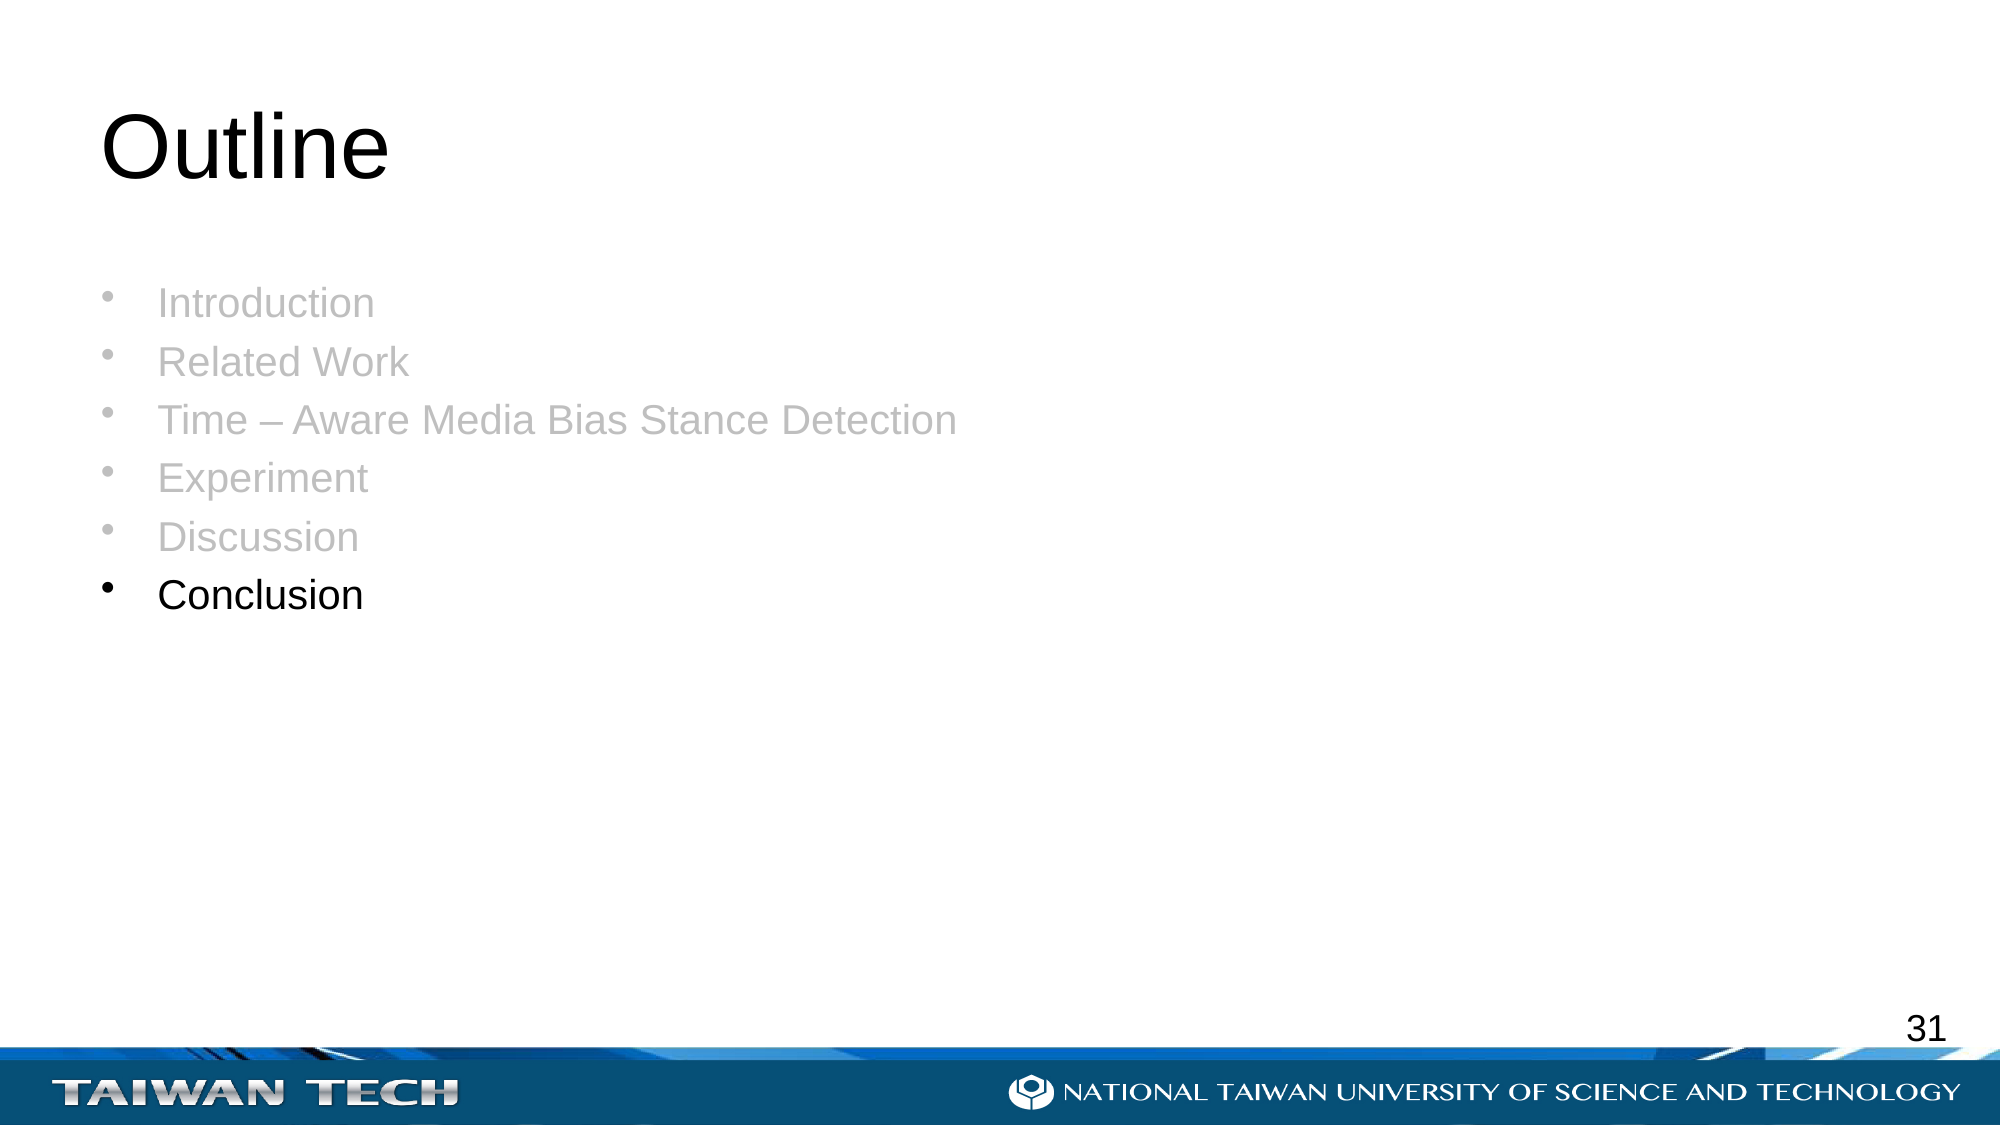

# Outline
Introduction
Related Work
Time – Aware Media Bias Stance Detection
Experiment
Discussion
Conclusion
31